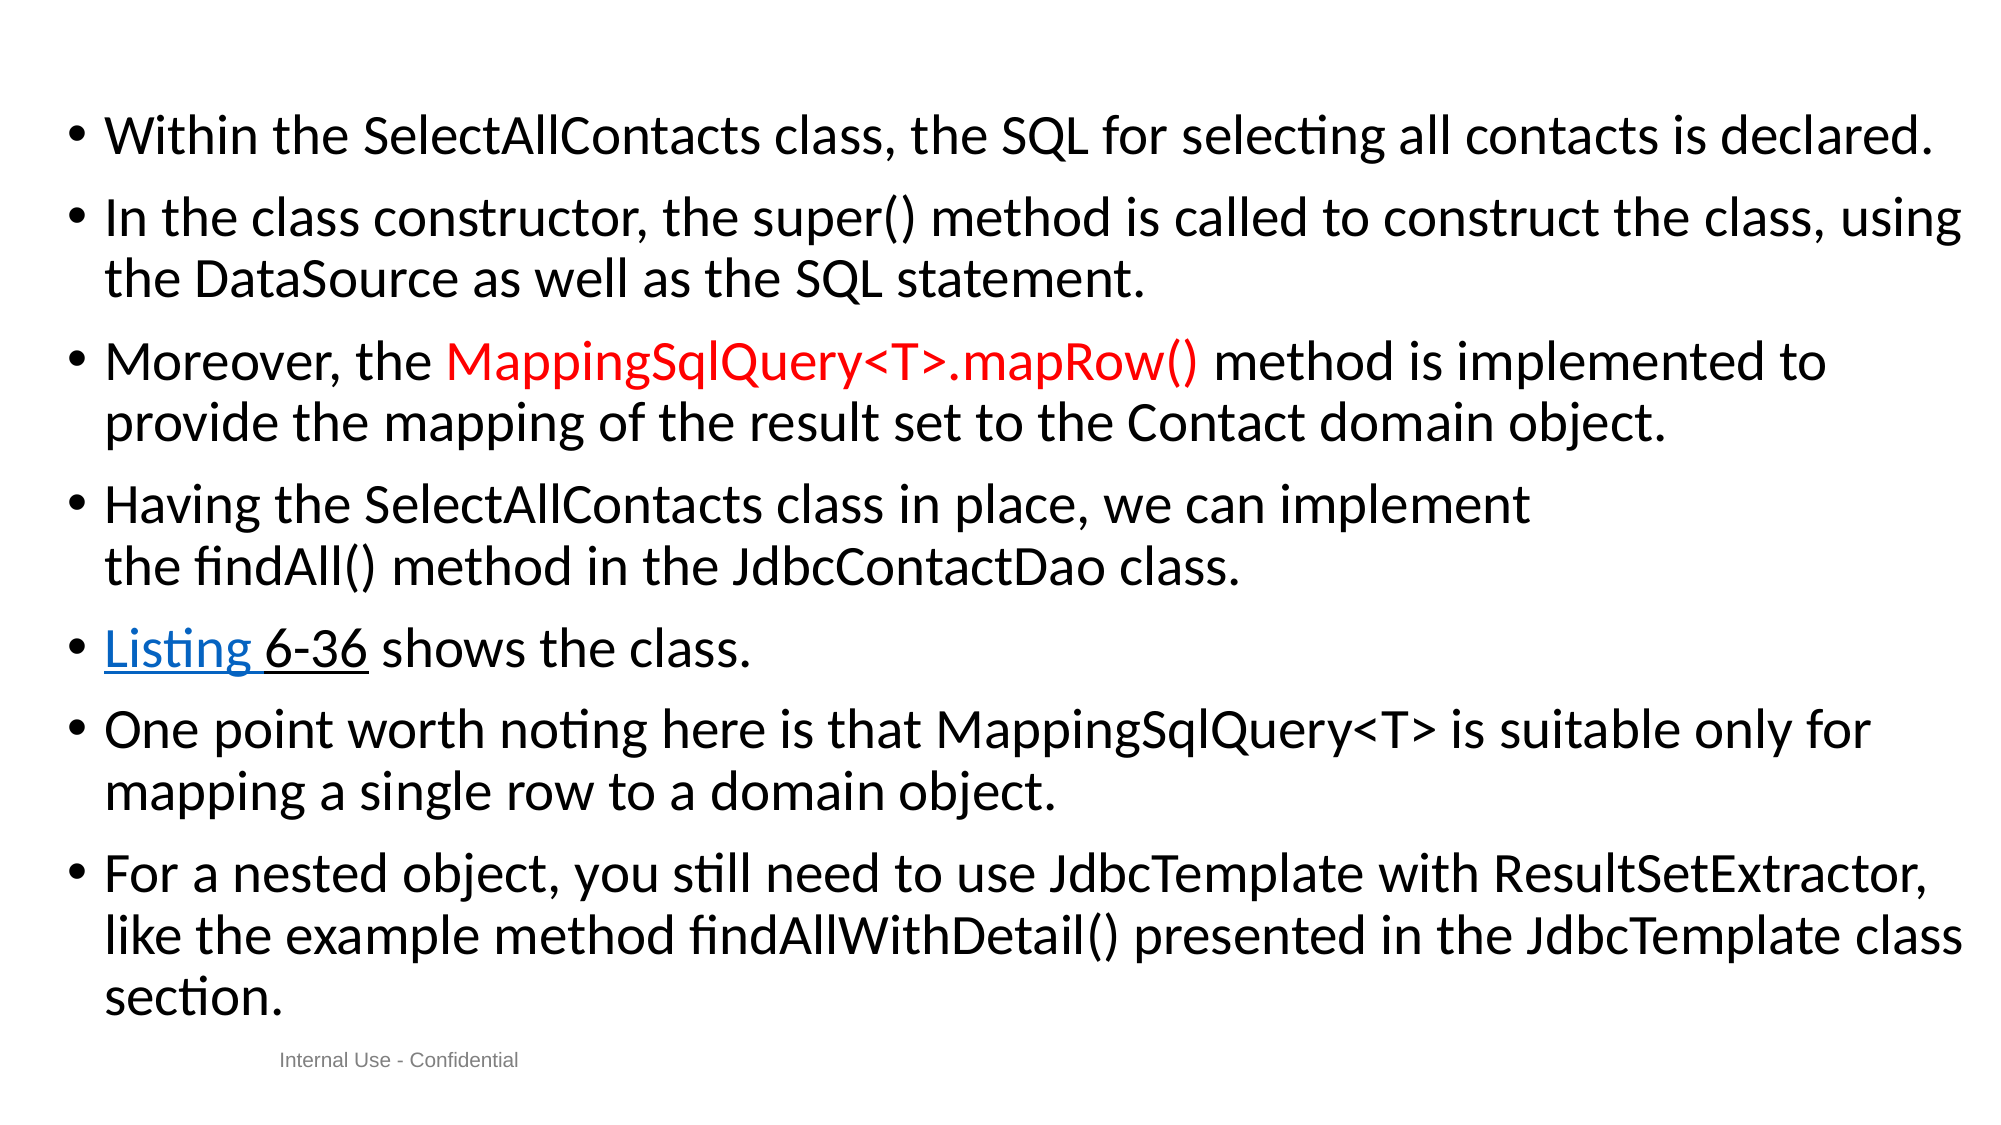

#
Within the SelectAllContacts class, the SQL for selecting all contacts is declared.
In the class constructor, the super() method is called to construct the class, using the DataSource as well as the SQL statement.
Moreover, the MappingSqlQuery<T>.mapRow() method is implemented to provide the mapping of the result set to the Contact domain object.
Having the SelectAllContacts class in place, we can implement the findAll() method in the JdbcContactDao class.
Listing 6-36 shows the class.
One point worth noting here is that MappingSqlQuery<T> is suitable only for mapping a single row to a domain object.
For a nested object, you still need to use JdbcTemplate with ResultSetExtractor, like the example method findAllWithDetail() presented in the JdbcTemplate class section.